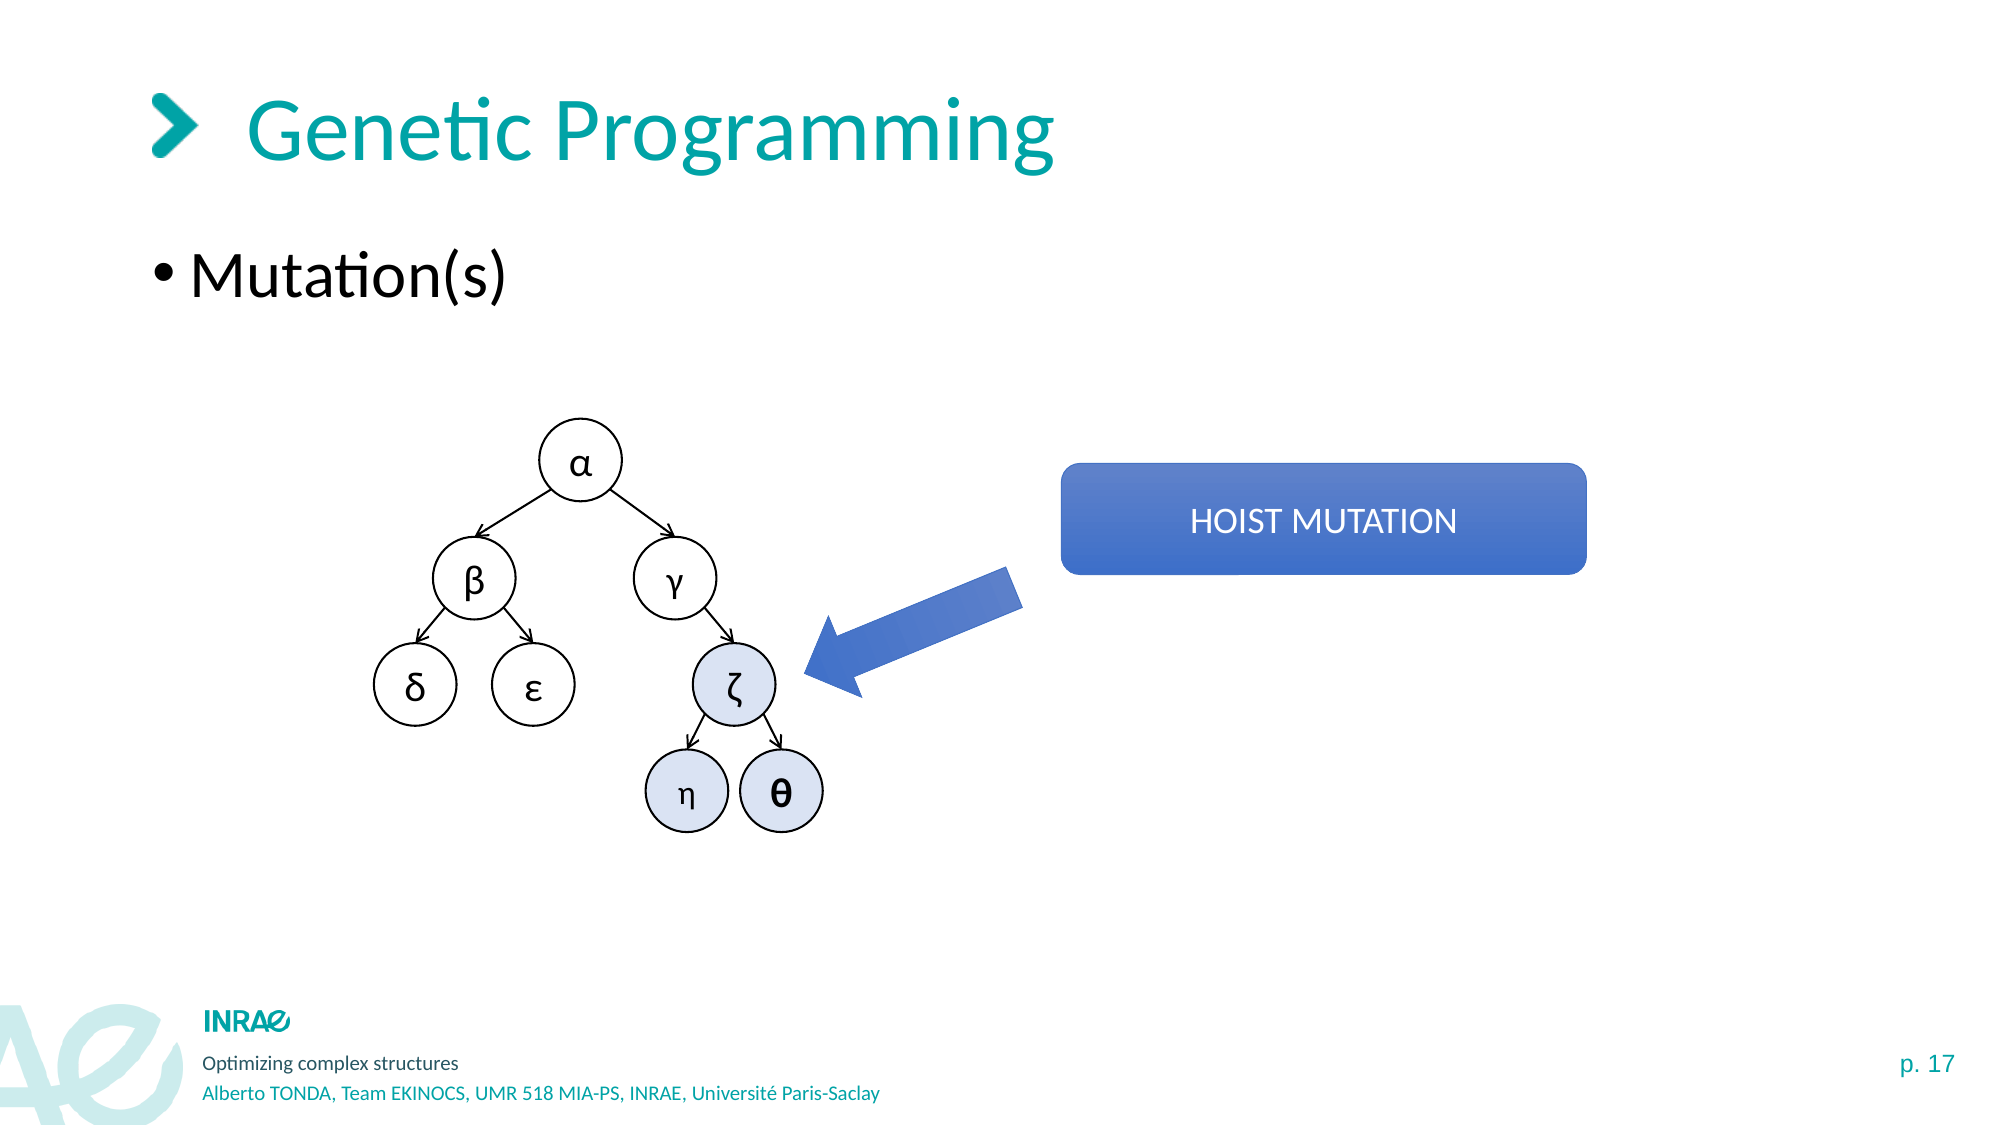

# Genetic Programming
Mutation(s)
α
HOIST MUTATION

β
γ
δ
ε
ζ
η
θ